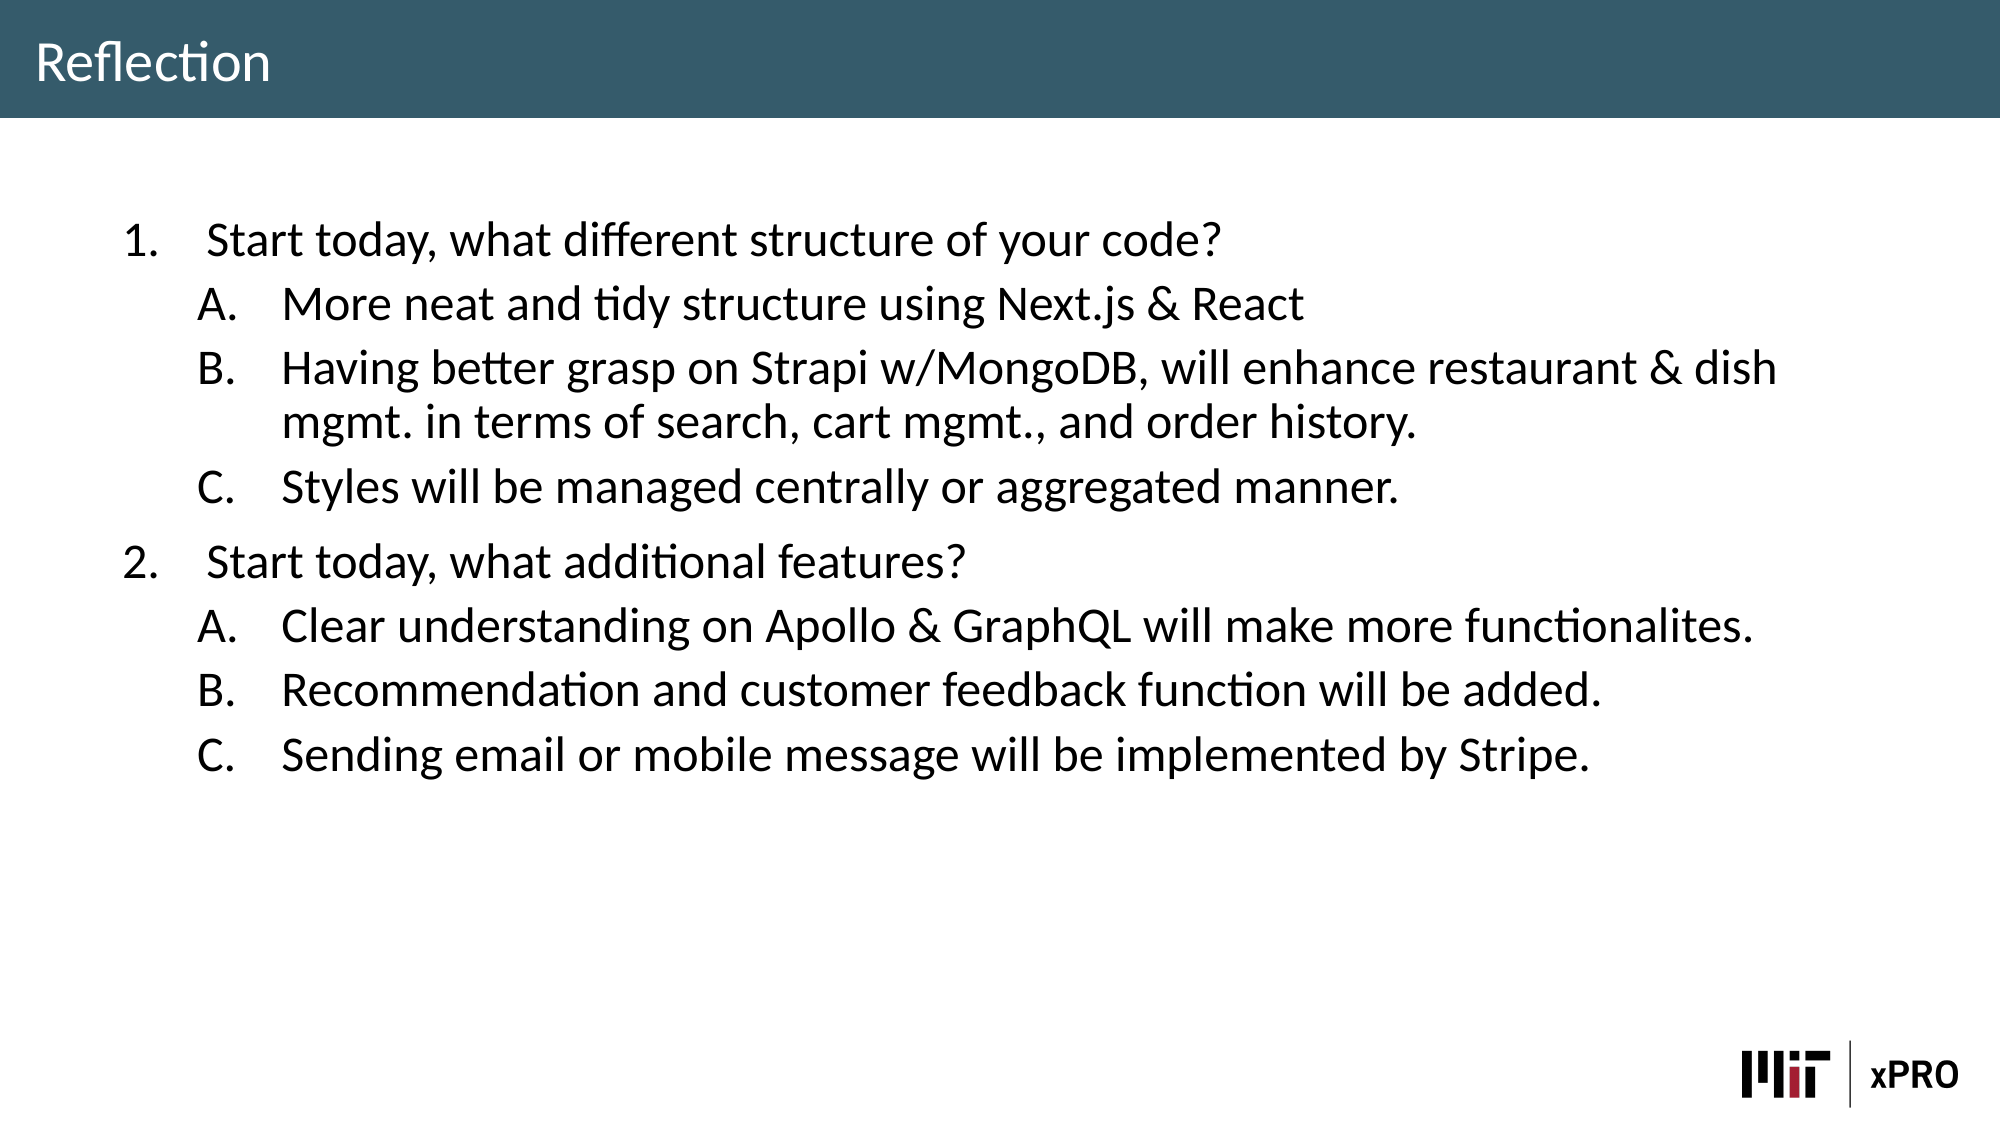

Reflection
Start today, what different structure of your code?
More neat and tidy structure using Next.js & React
Having better grasp on Strapi w/MongoDB, will enhance restaurant & dish mgmt. in terms of search, cart mgmt., and order history.
Styles will be managed centrally or aggregated manner.
Start today, what additional features?
Clear understanding on Apollo & GraphQL will make more functionalites.
Recommendation and customer feedback function will be added.
Sending email or mobile message will be implemented by Stripe.